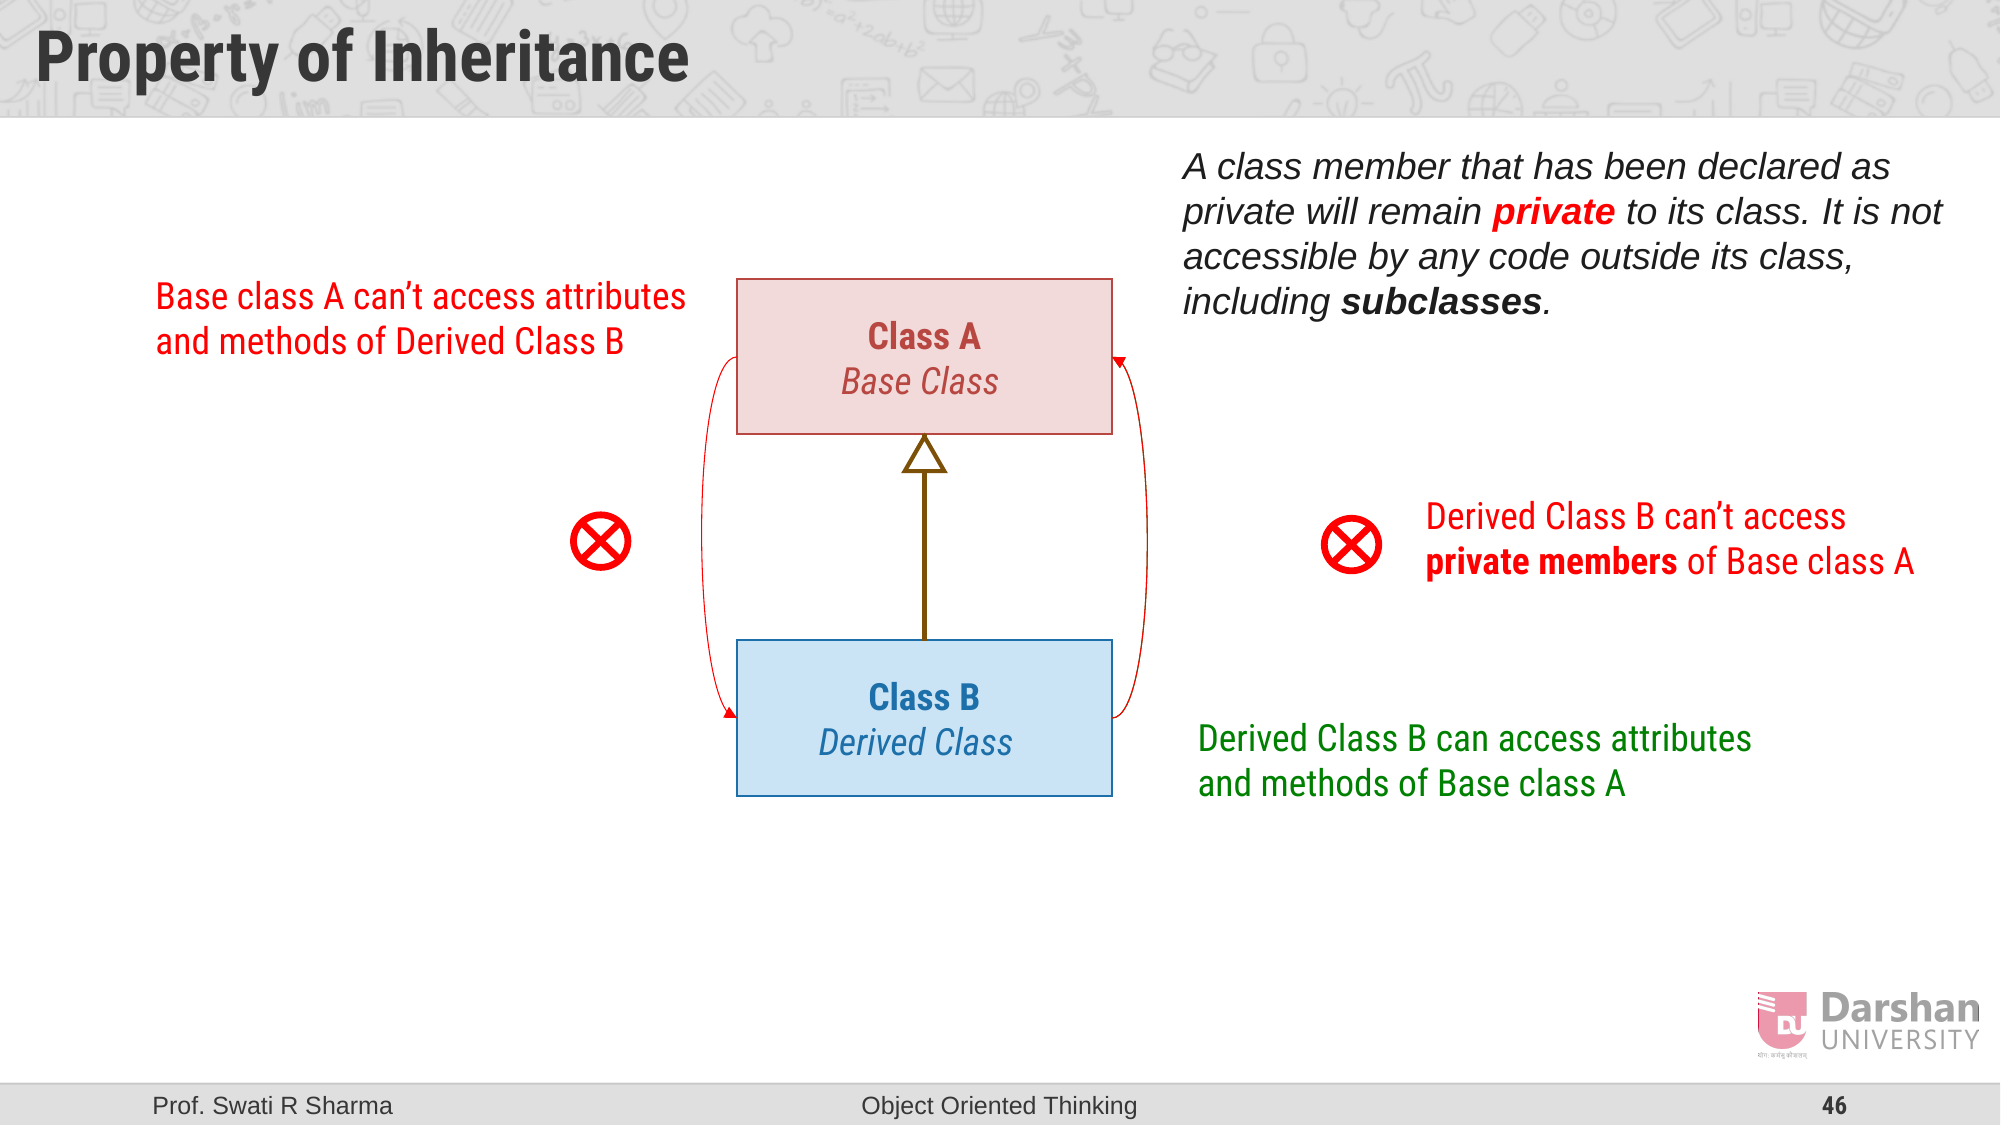

# Property of Inheritance
A class member that has been declared as private will remain private to its class. It is not
accessible by any code outside its class, including subclasses.
Base class A can’t access attributes and methods of Derived Class B
Class A
Base Class

Derived Class B can’t access private members of Base class A

Class B
Derived Class
Derived Class B can access attributes and methods of Base class A